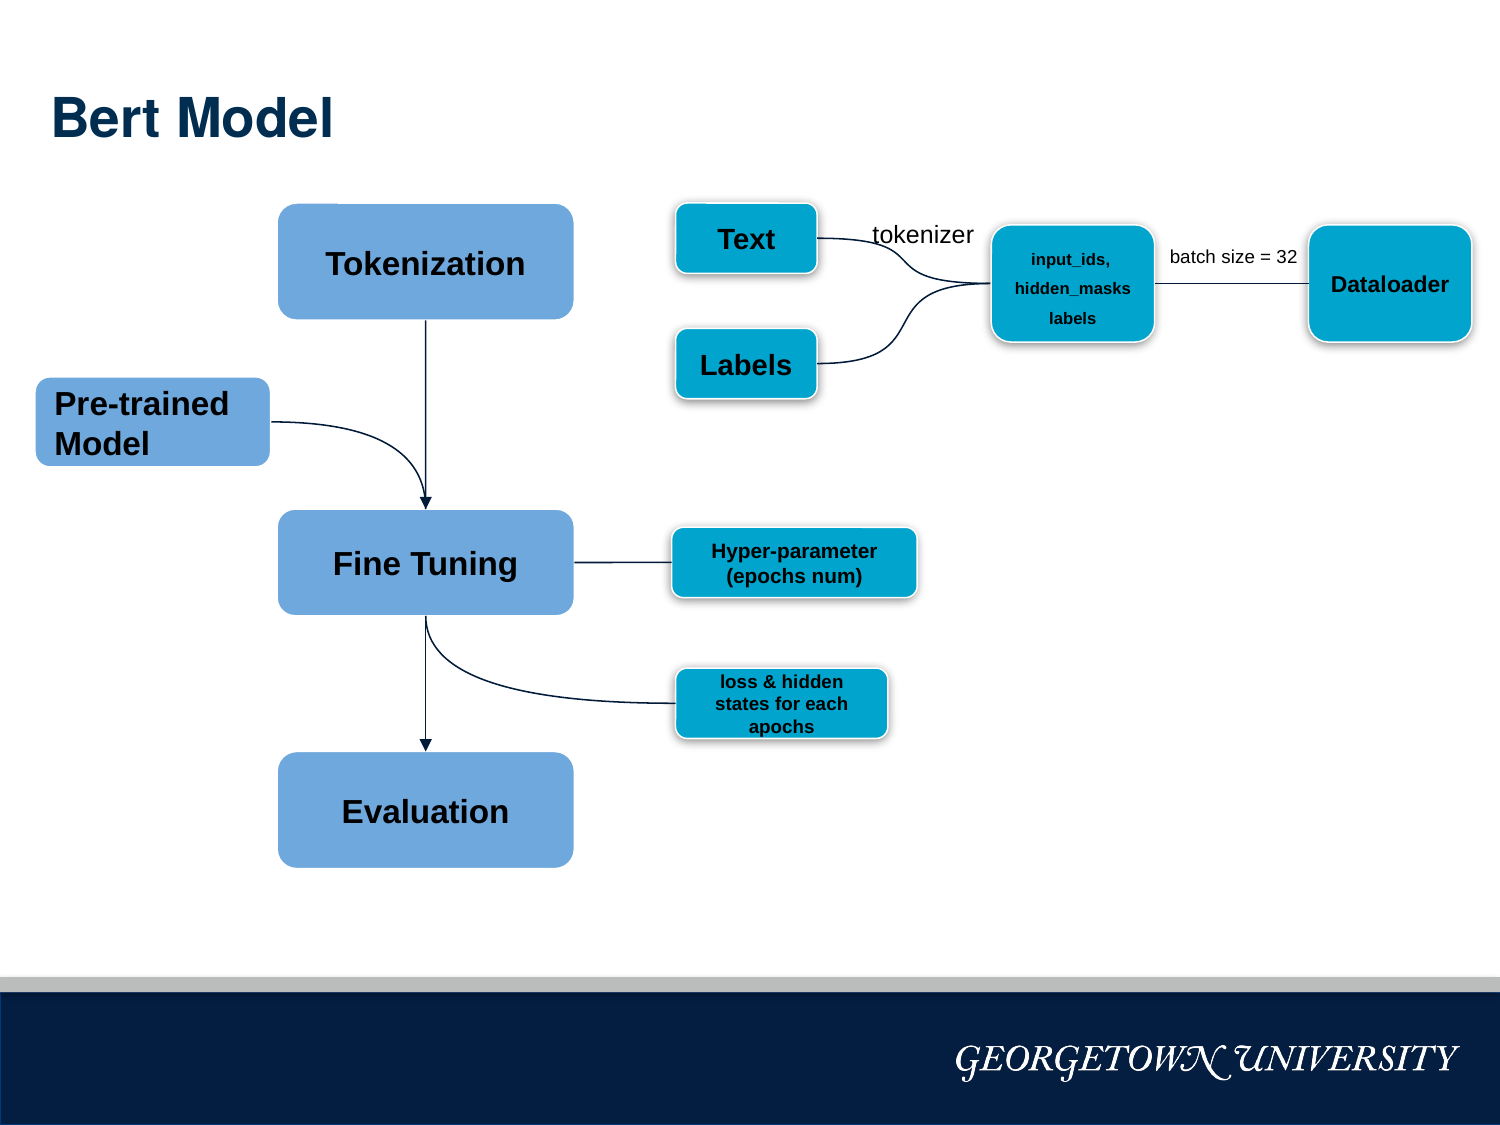

# Bert Model
Tokenization
Text
tokenizer
input_ids,
hidden_masks
labels
Dataloader
batch size = 32
Labels
Pre-trained
Model
Fine Tuning
Hyper-parameter
(epochs num)
loss & hidden states for each apochs
Evaluation